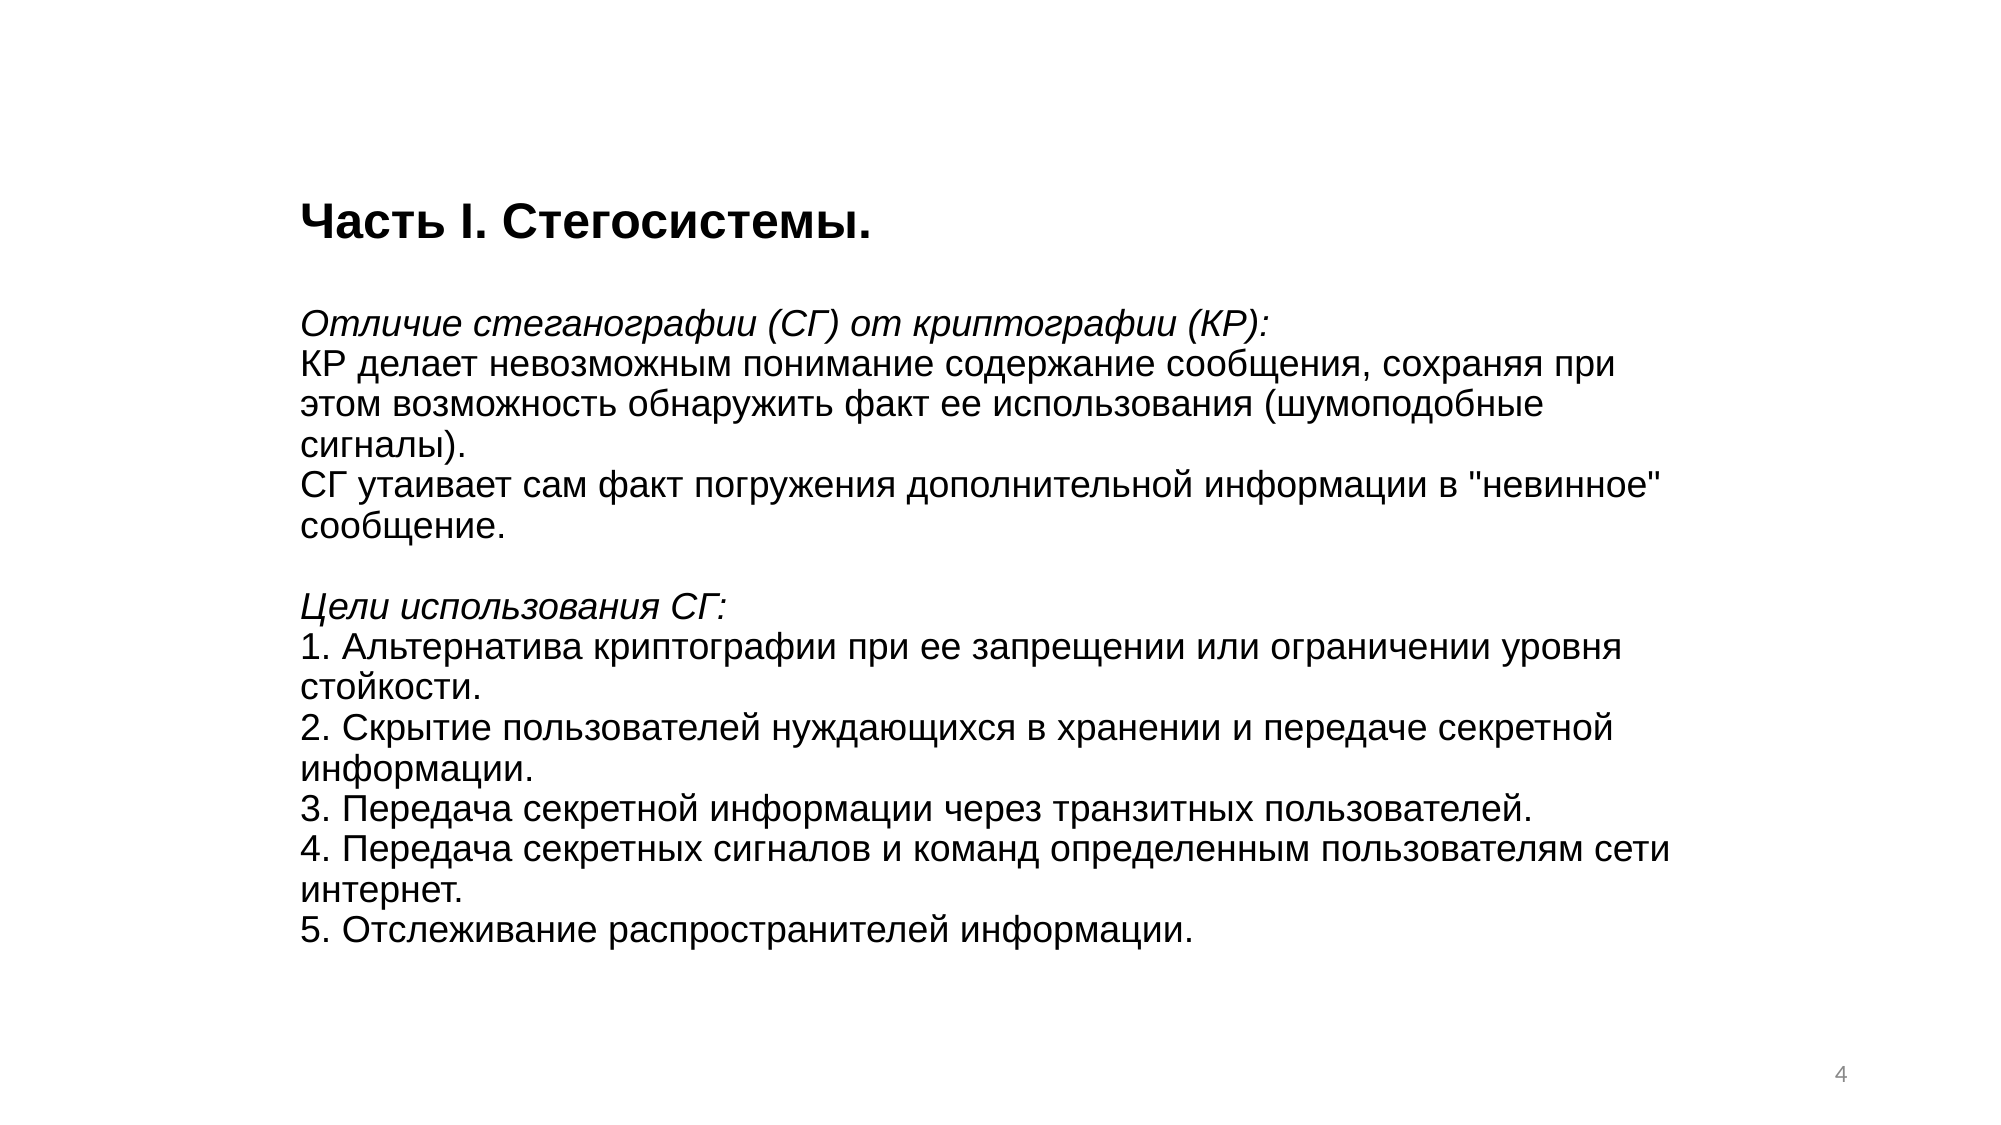

# Часть I. Стегосистемы. Отличие стеганографии (СГ) от криптографии (КР): КР делает невозможным понимание содержание сообщения, сохраняя при этом возможность обнаружить факт ее использования (шумоподобные сигналы). СГ утаивает сам факт погружения дополнительной информации в "невинное" сообщение. Цели использования СГ: 1. Альтернатива криптографии при ее запрещении или ограничении уровня стойкости. 2. Скрытие пользователей нуждающихся в хранении и передаче секретной информации. 3. Передача секретной информации через транзитных пользователей. 4. Передача секретных сигналов и команд определенным пользователям сети интернет. 5. Отслеживание распространителей информации.
4